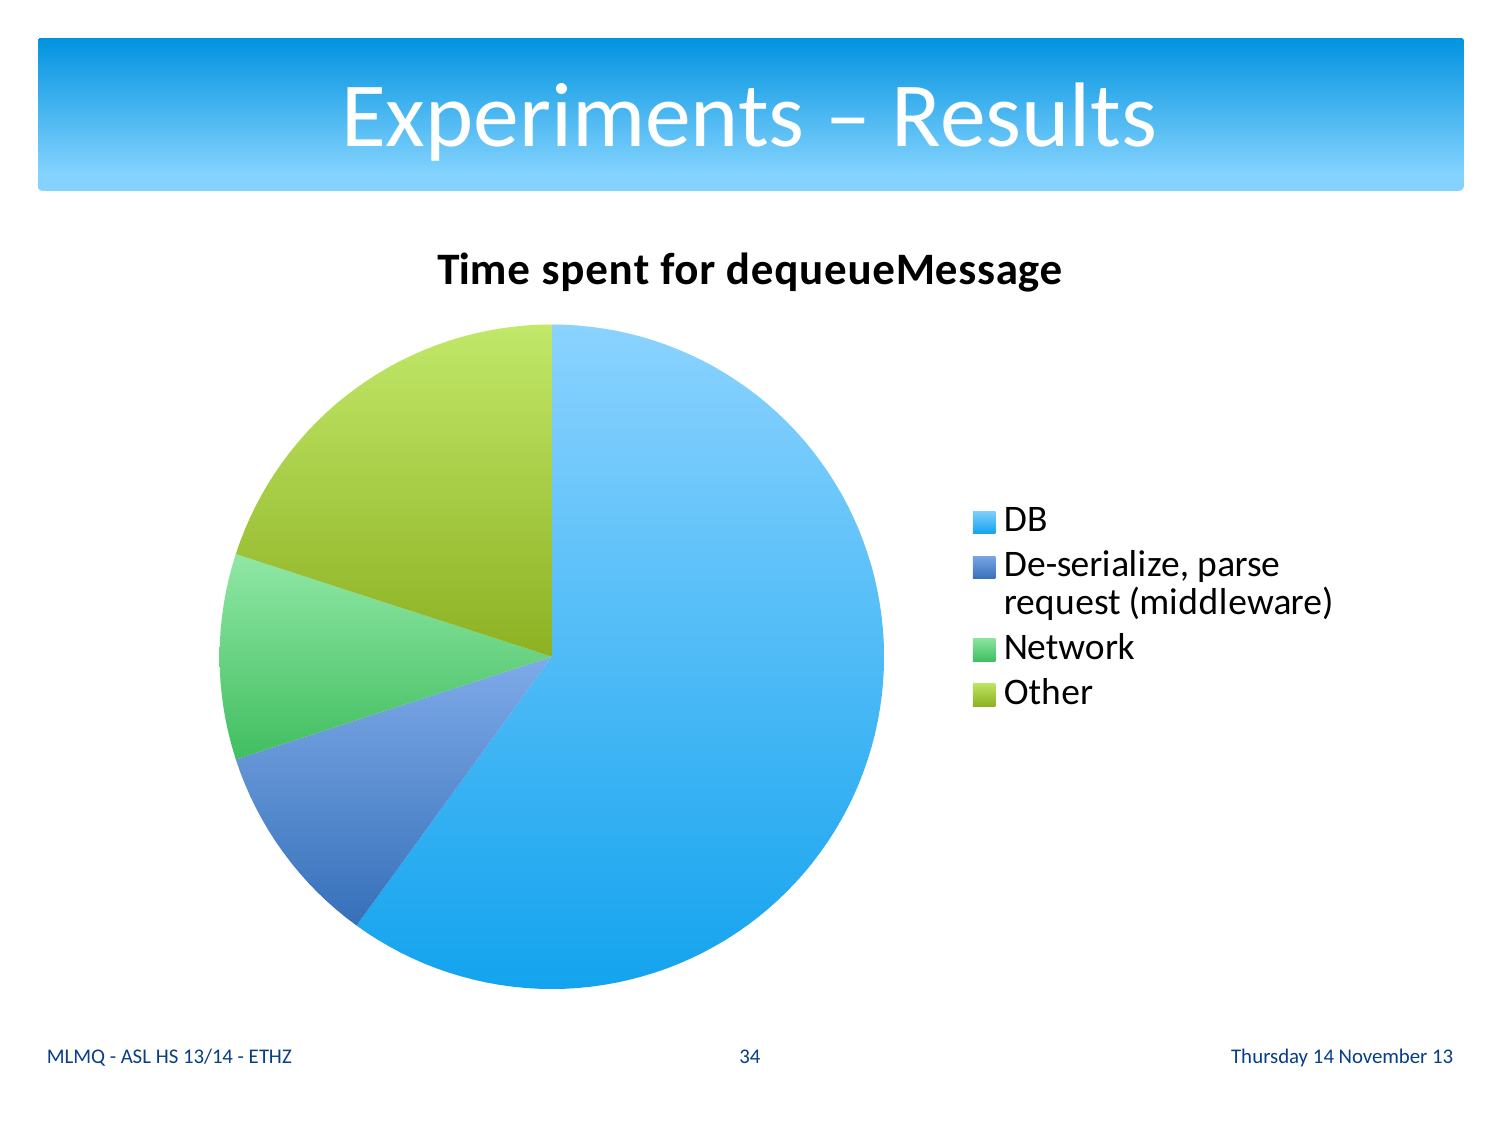

# Experiments – Results

### Chart: Time spent for dequeueMessage

| Category | Time spent for sending a message |
|---|---|
| DB | 0.6 |
| De-serialize, parse request (middleware) | 0.1 |
| Network | 0.1 |
| Other | 0.2 |
34
MLMQ - ASL HS 13/14 - ETHZ
Thursday 14 November 13